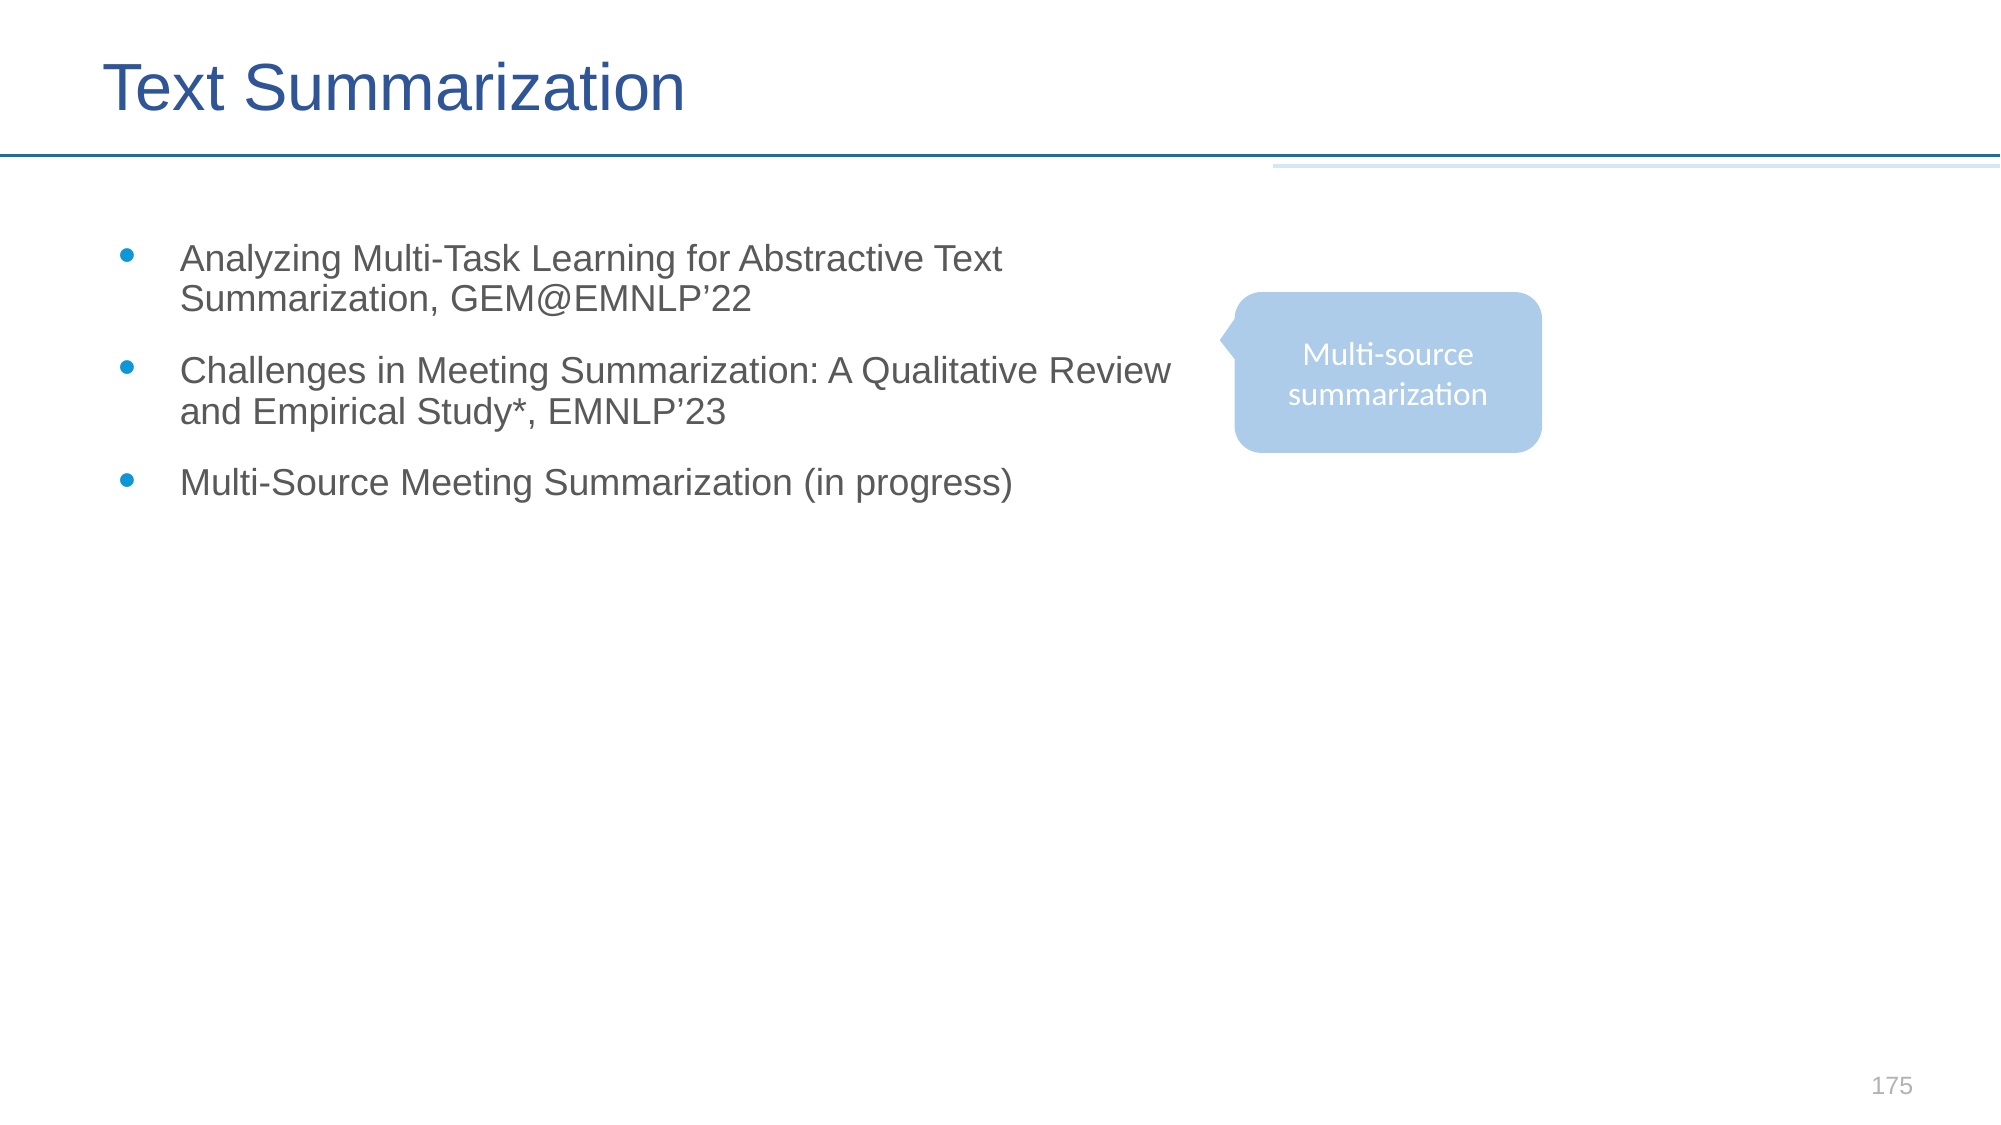

# Text Summarization
Analyzing Multi-Task Learning for Abstractive Text Summarization, GEM@EMNLP’22
Challenges in Meeting Summarization: A Qualitative Review and Empirical Study*, EMNLP’23
Multi-Source Meeting Summarization (in progress)
Multi-source summarization
175